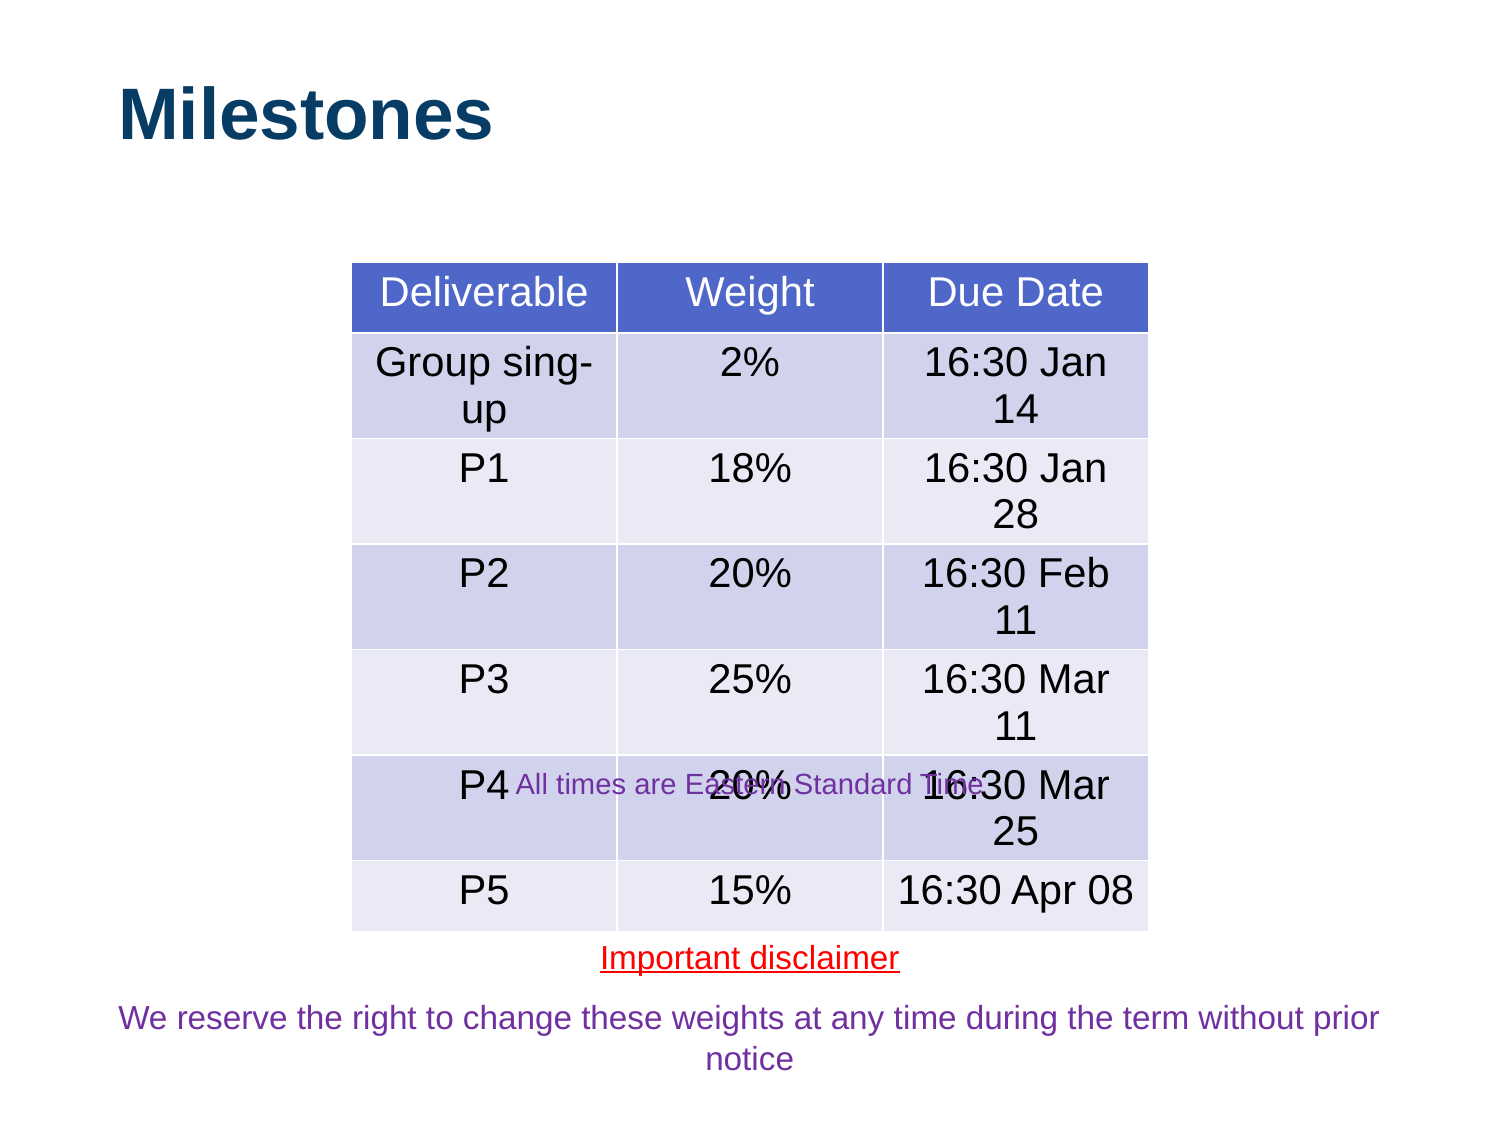

# Milestones
| Deliverable | Weight | Due Date |
| --- | --- | --- |
| Group sing-up | 2% | 16:30 Jan 14 |
| P1 | 18% | 16:30 Jan 28 |
| P2 | 20% | 16:30 Feb 11 |
| P3 | 25% | 16:30 Mar 11 |
| P4 | 20% | 16:30 Mar 25 |
| P5 | 15% | 16:30 Apr 08 |
All times are Eastern Standard Time
Important disclaimer
We reserve the right to change these weights at any time during the term without prior notice